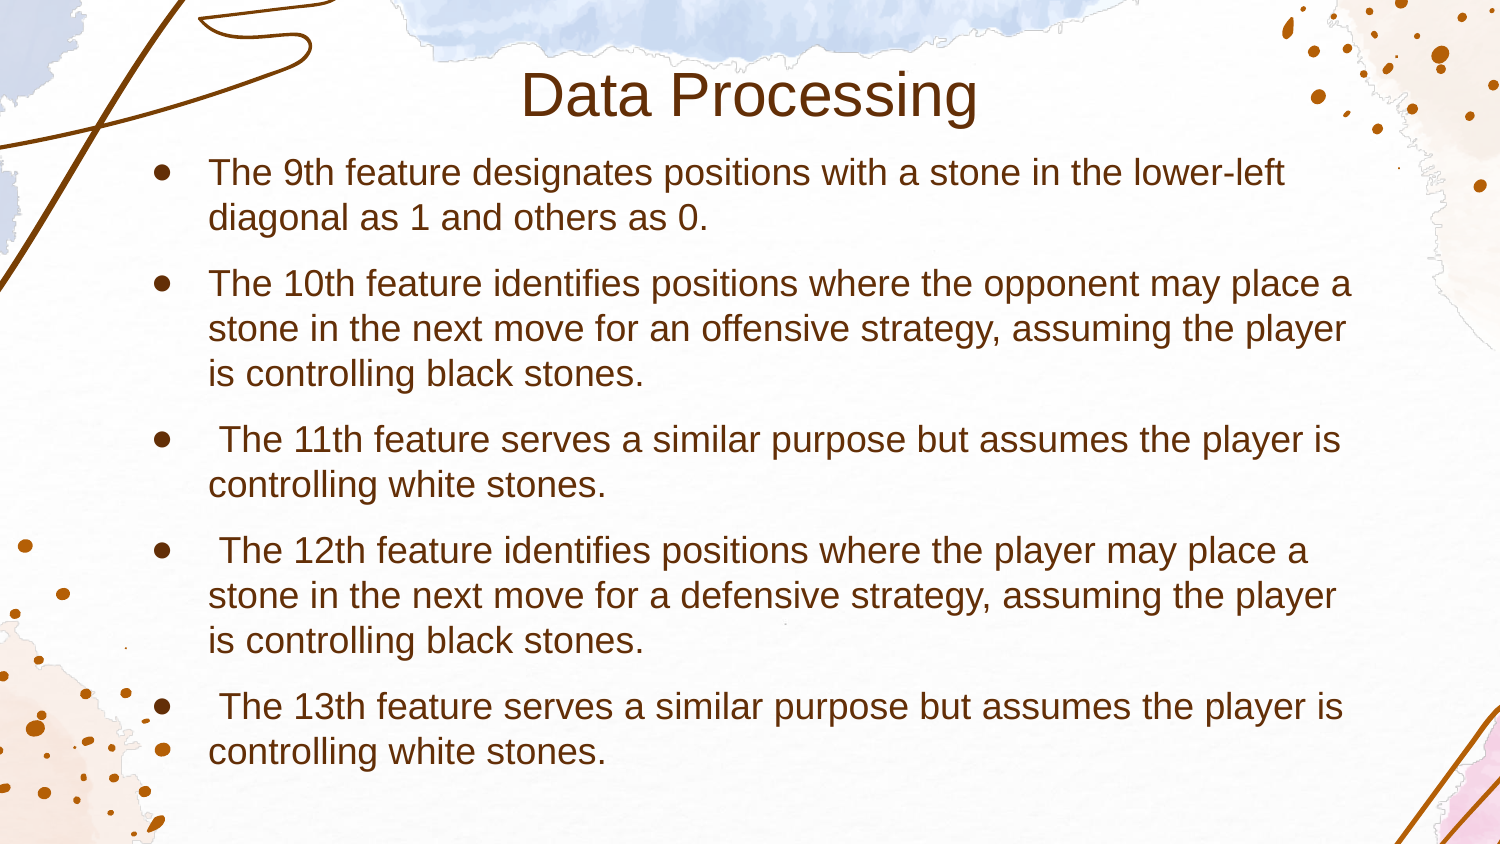

# Data Processing
The 9th feature designates positions with a stone in the lower-left diagonal as 1 and others as 0.
The 10th feature identifies positions where the opponent may place a stone in the next move for an offensive strategy, assuming the player is controlling black stones.
 The 11th feature serves a similar purpose but assumes the player is controlling white stones.
 The 12th feature identifies positions where the player may place a stone in the next move for a defensive strategy, assuming the player is controlling black stones.
 The 13th feature serves a similar purpose but assumes the player is controlling white stones.